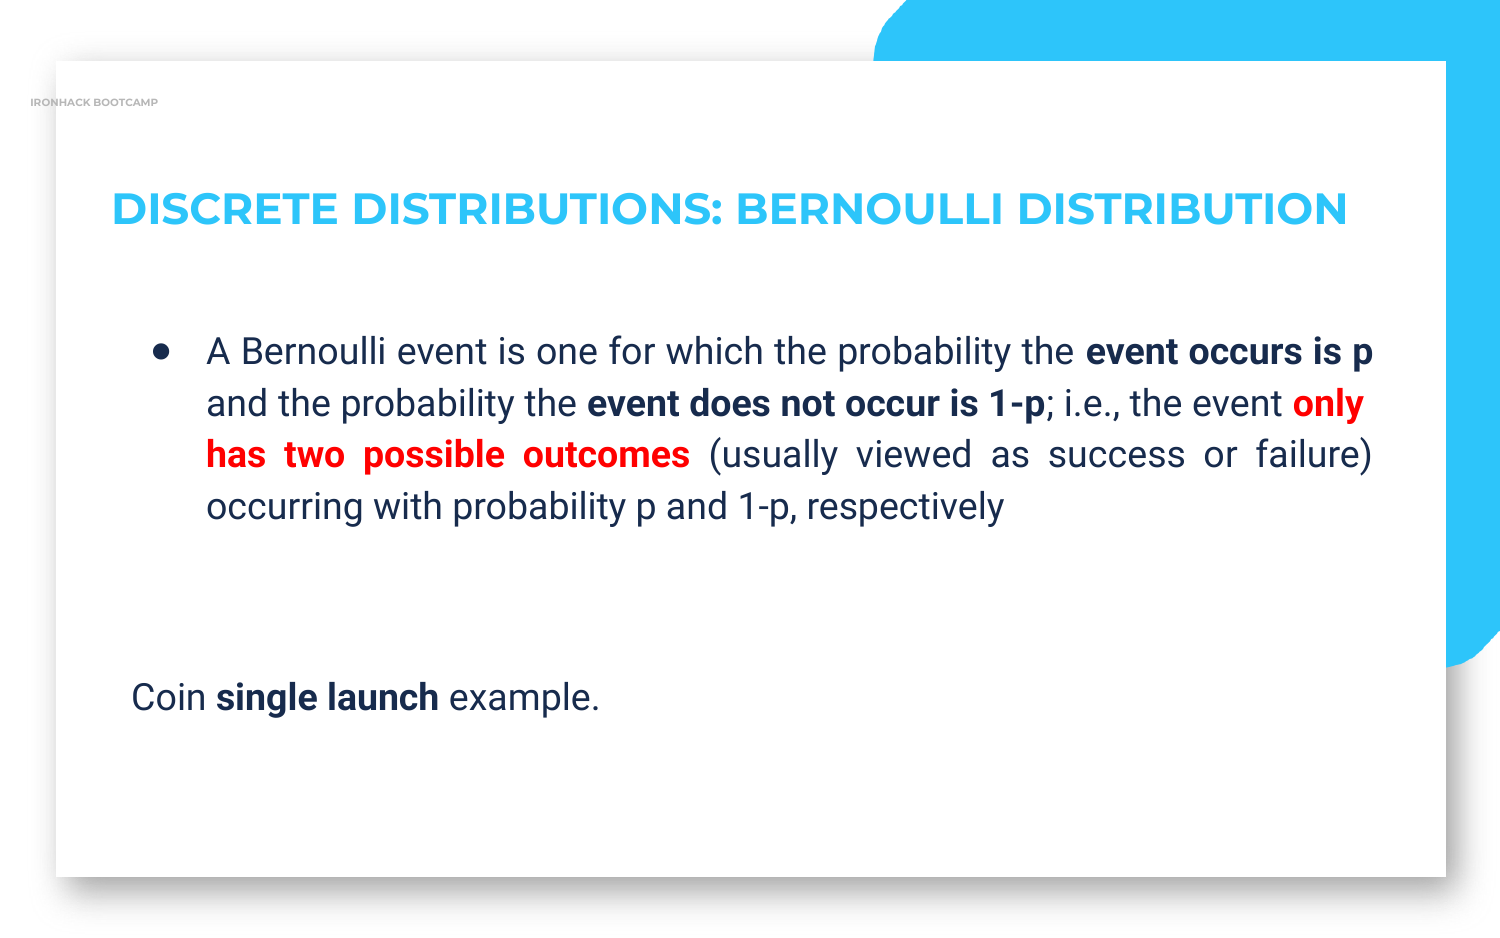

IRONHACK BOOTCAMP
DISCRETE DISTRIBUTIONS: BERNOULLI DISTRIBUTION
A Bernoulli event is one for which the probability the event occurs is p and the probability the event does not occur is 1-p; i.e., the event only  has two possible outcomes (usually viewed as success or failure) occurring with probability p and 1-p, respectively

Coin single launch example.